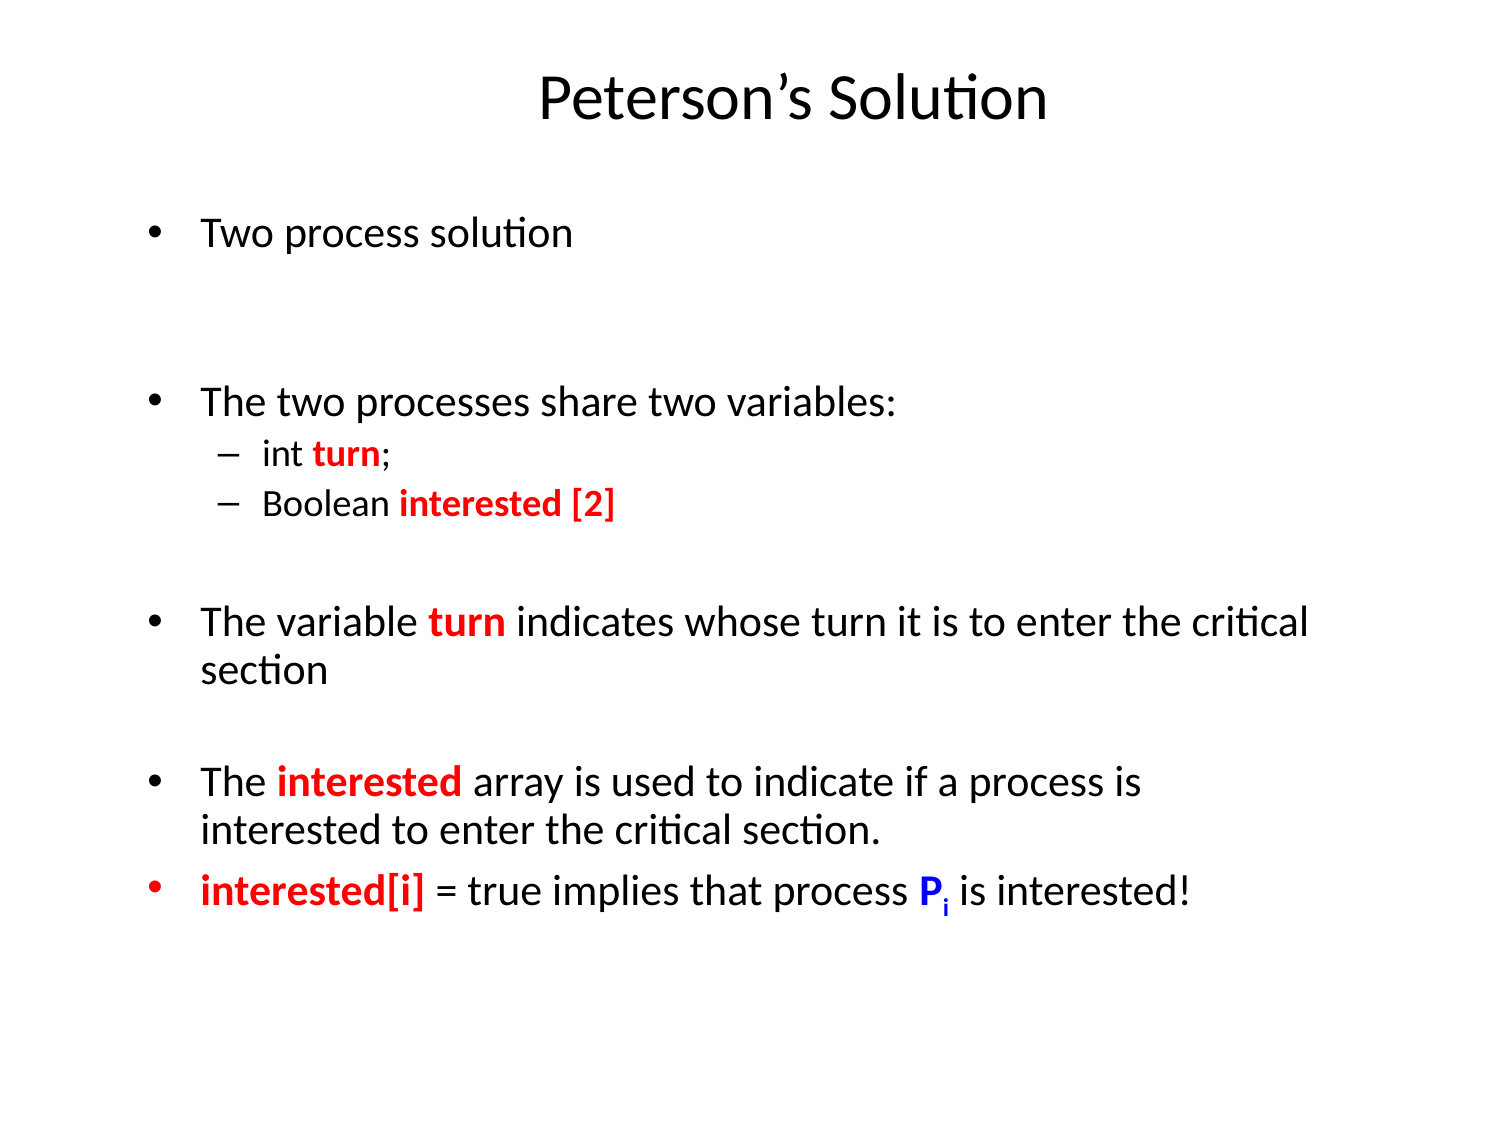

# Peterson’s Solution
Two process solution

The two processes share two variables:
int turn;
Boolean interested [2]

The variable turn indicates whose turn it is to enter the critical section

The interested array is used to indicate if a process is interested to enter the critical section.
interested[i] = true implies that process Pi is interested!